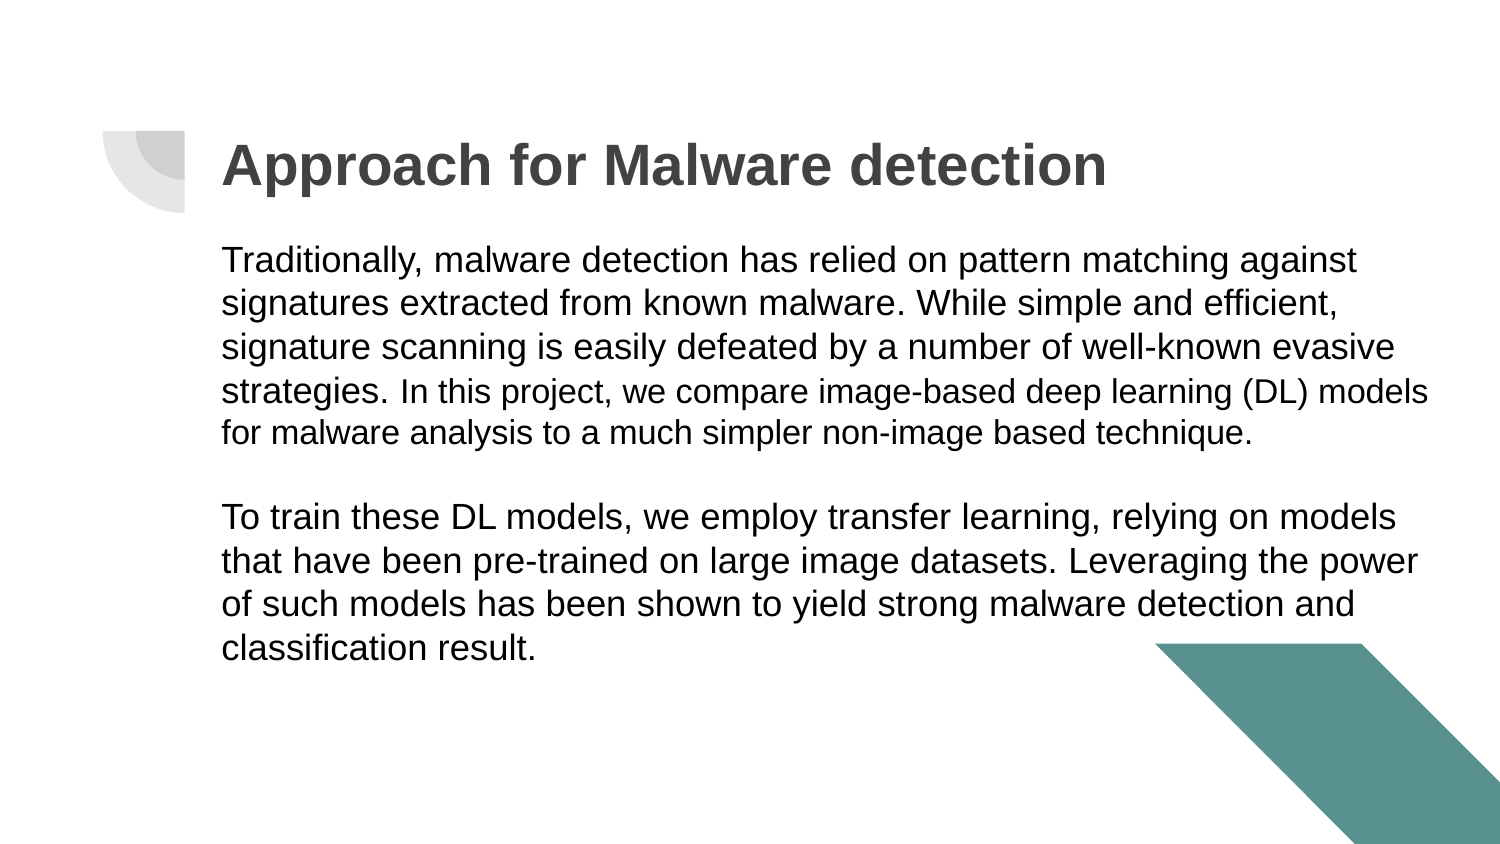

# Approach for Malware detection
Traditionally, malware detection has relied on pattern matching against signatures extracted from known malware. While simple and efficient, signature scanning is easily defeated by a number of well-known evasive strategies. In this project, we compare image-based deep learning (DL) models for malware analysis to a much simpler non-image based technique.

To train these DL models, we employ transfer learning, relying on models that have been pre-trained on large image datasets. Leveraging the power of such models has been shown to yield strong malware detection and
classification result.
Lorem ipsum dolor sit amet, consectetur adipiscing elit. Curabitur eleifend a diam quis suscipit. Fusce venenatis nunc ut lectus convallis, sit amet egestas mi rutrum. Maecenas molestie ultricies euismod. Morbi a rutrum nisl. Vestibulum laoreet enim id sem fermentum, sed aliquam arcu dictum. Donec ultrices diam sagittis nibh pellentesque eleifend.